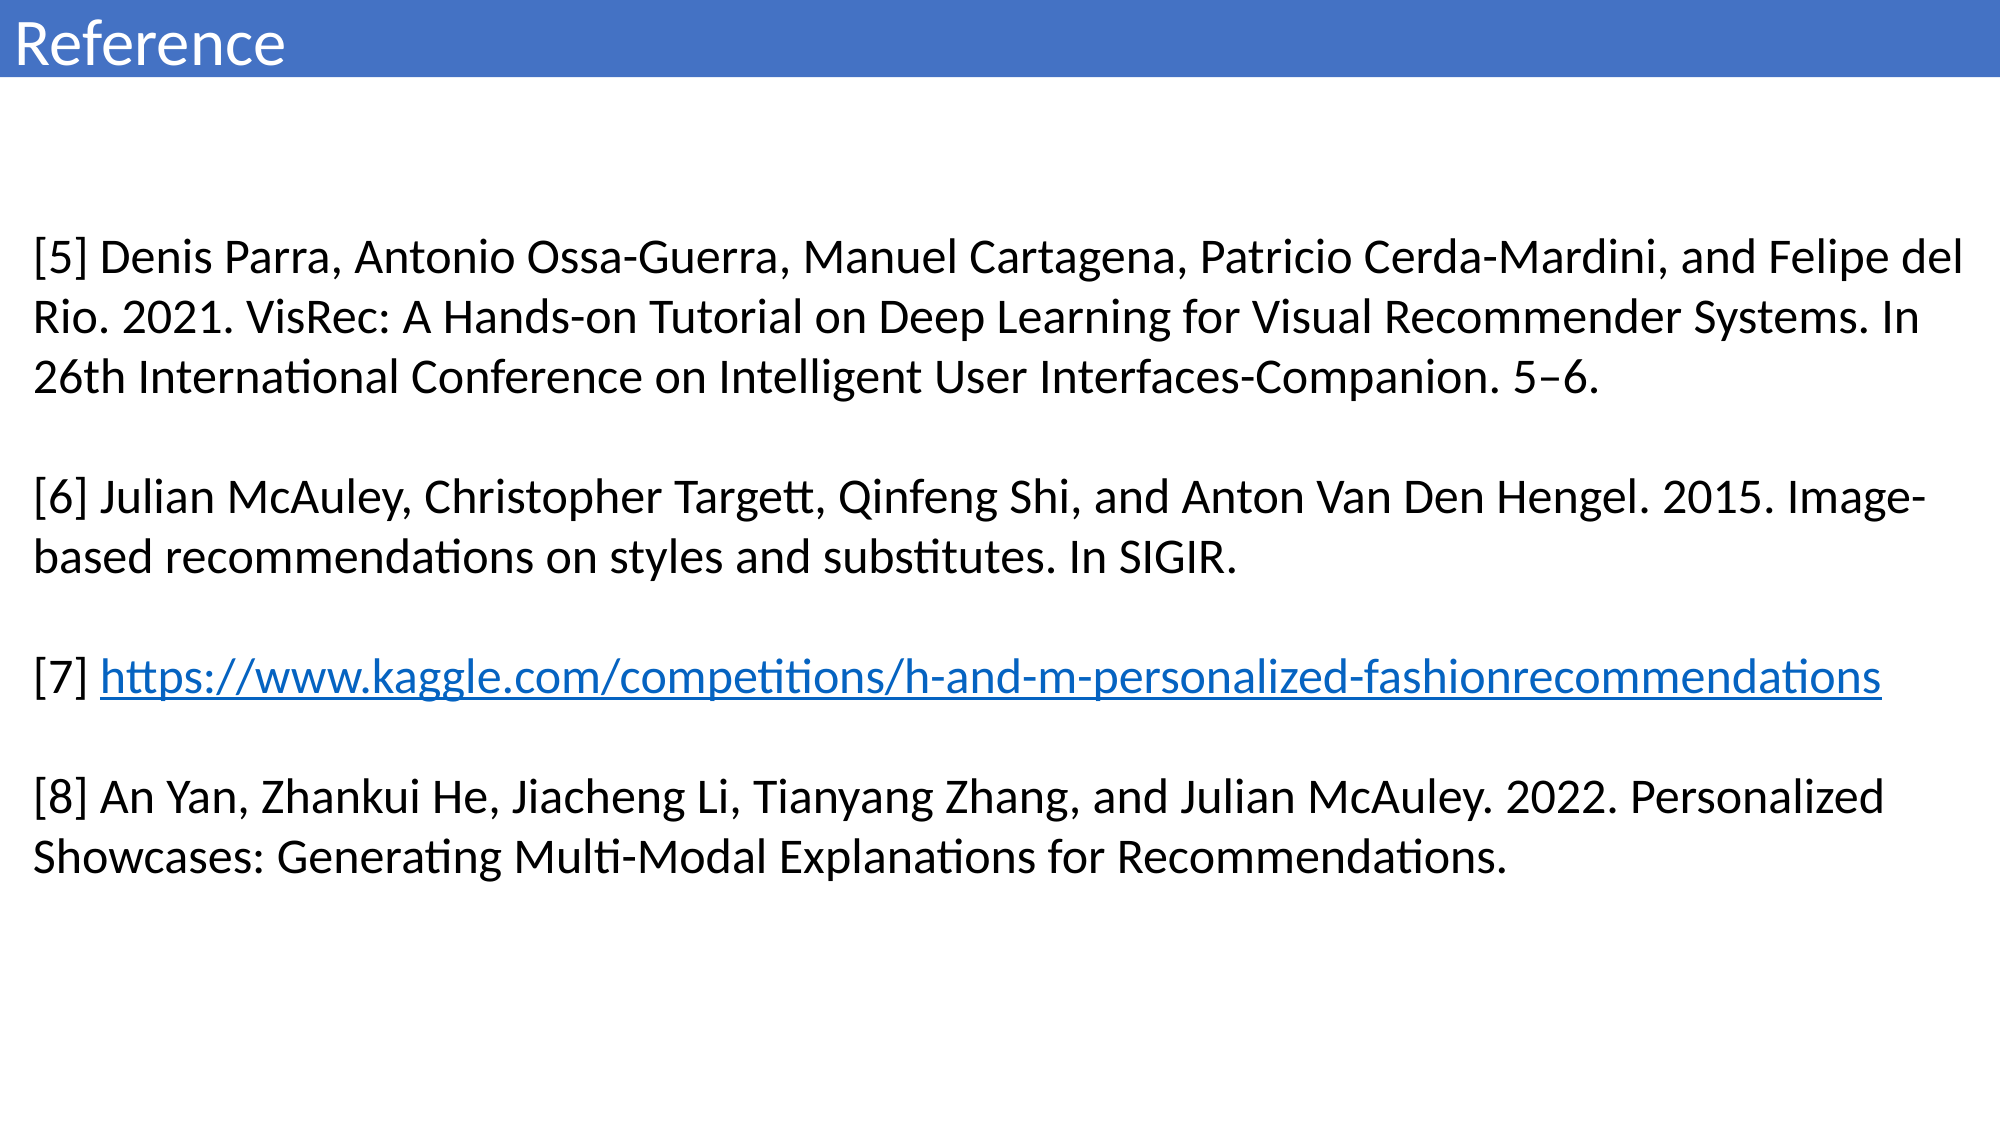

Reference

[5] Denis Parra, Antonio Ossa-Guerra, Manuel Cartagena, Patricio Cerda-Mardini, and Felipe del Rio. 2021. VisRec: A Hands-on Tutorial on Deep Learning for Visual Recommender Systems. In 26th International Conference on Intelligent User Interfaces-Companion. 5–6.

[6] Julian McAuley, Christopher Targett, Qinfeng Shi, and Anton Van Den Hengel. 2015. Image-based recommendations on styles and substitutes. In SIGIR.

[7] https://www.kaggle.com/competitions/h-and-m-personalized-fashionrecommendations

[8] An Yan, Zhankui He, Jiacheng Li, Tianyang Zhang, and Julian McAuley. 2022. Personalized Showcases: Generating Multi-Modal Explanations for Recommendations.